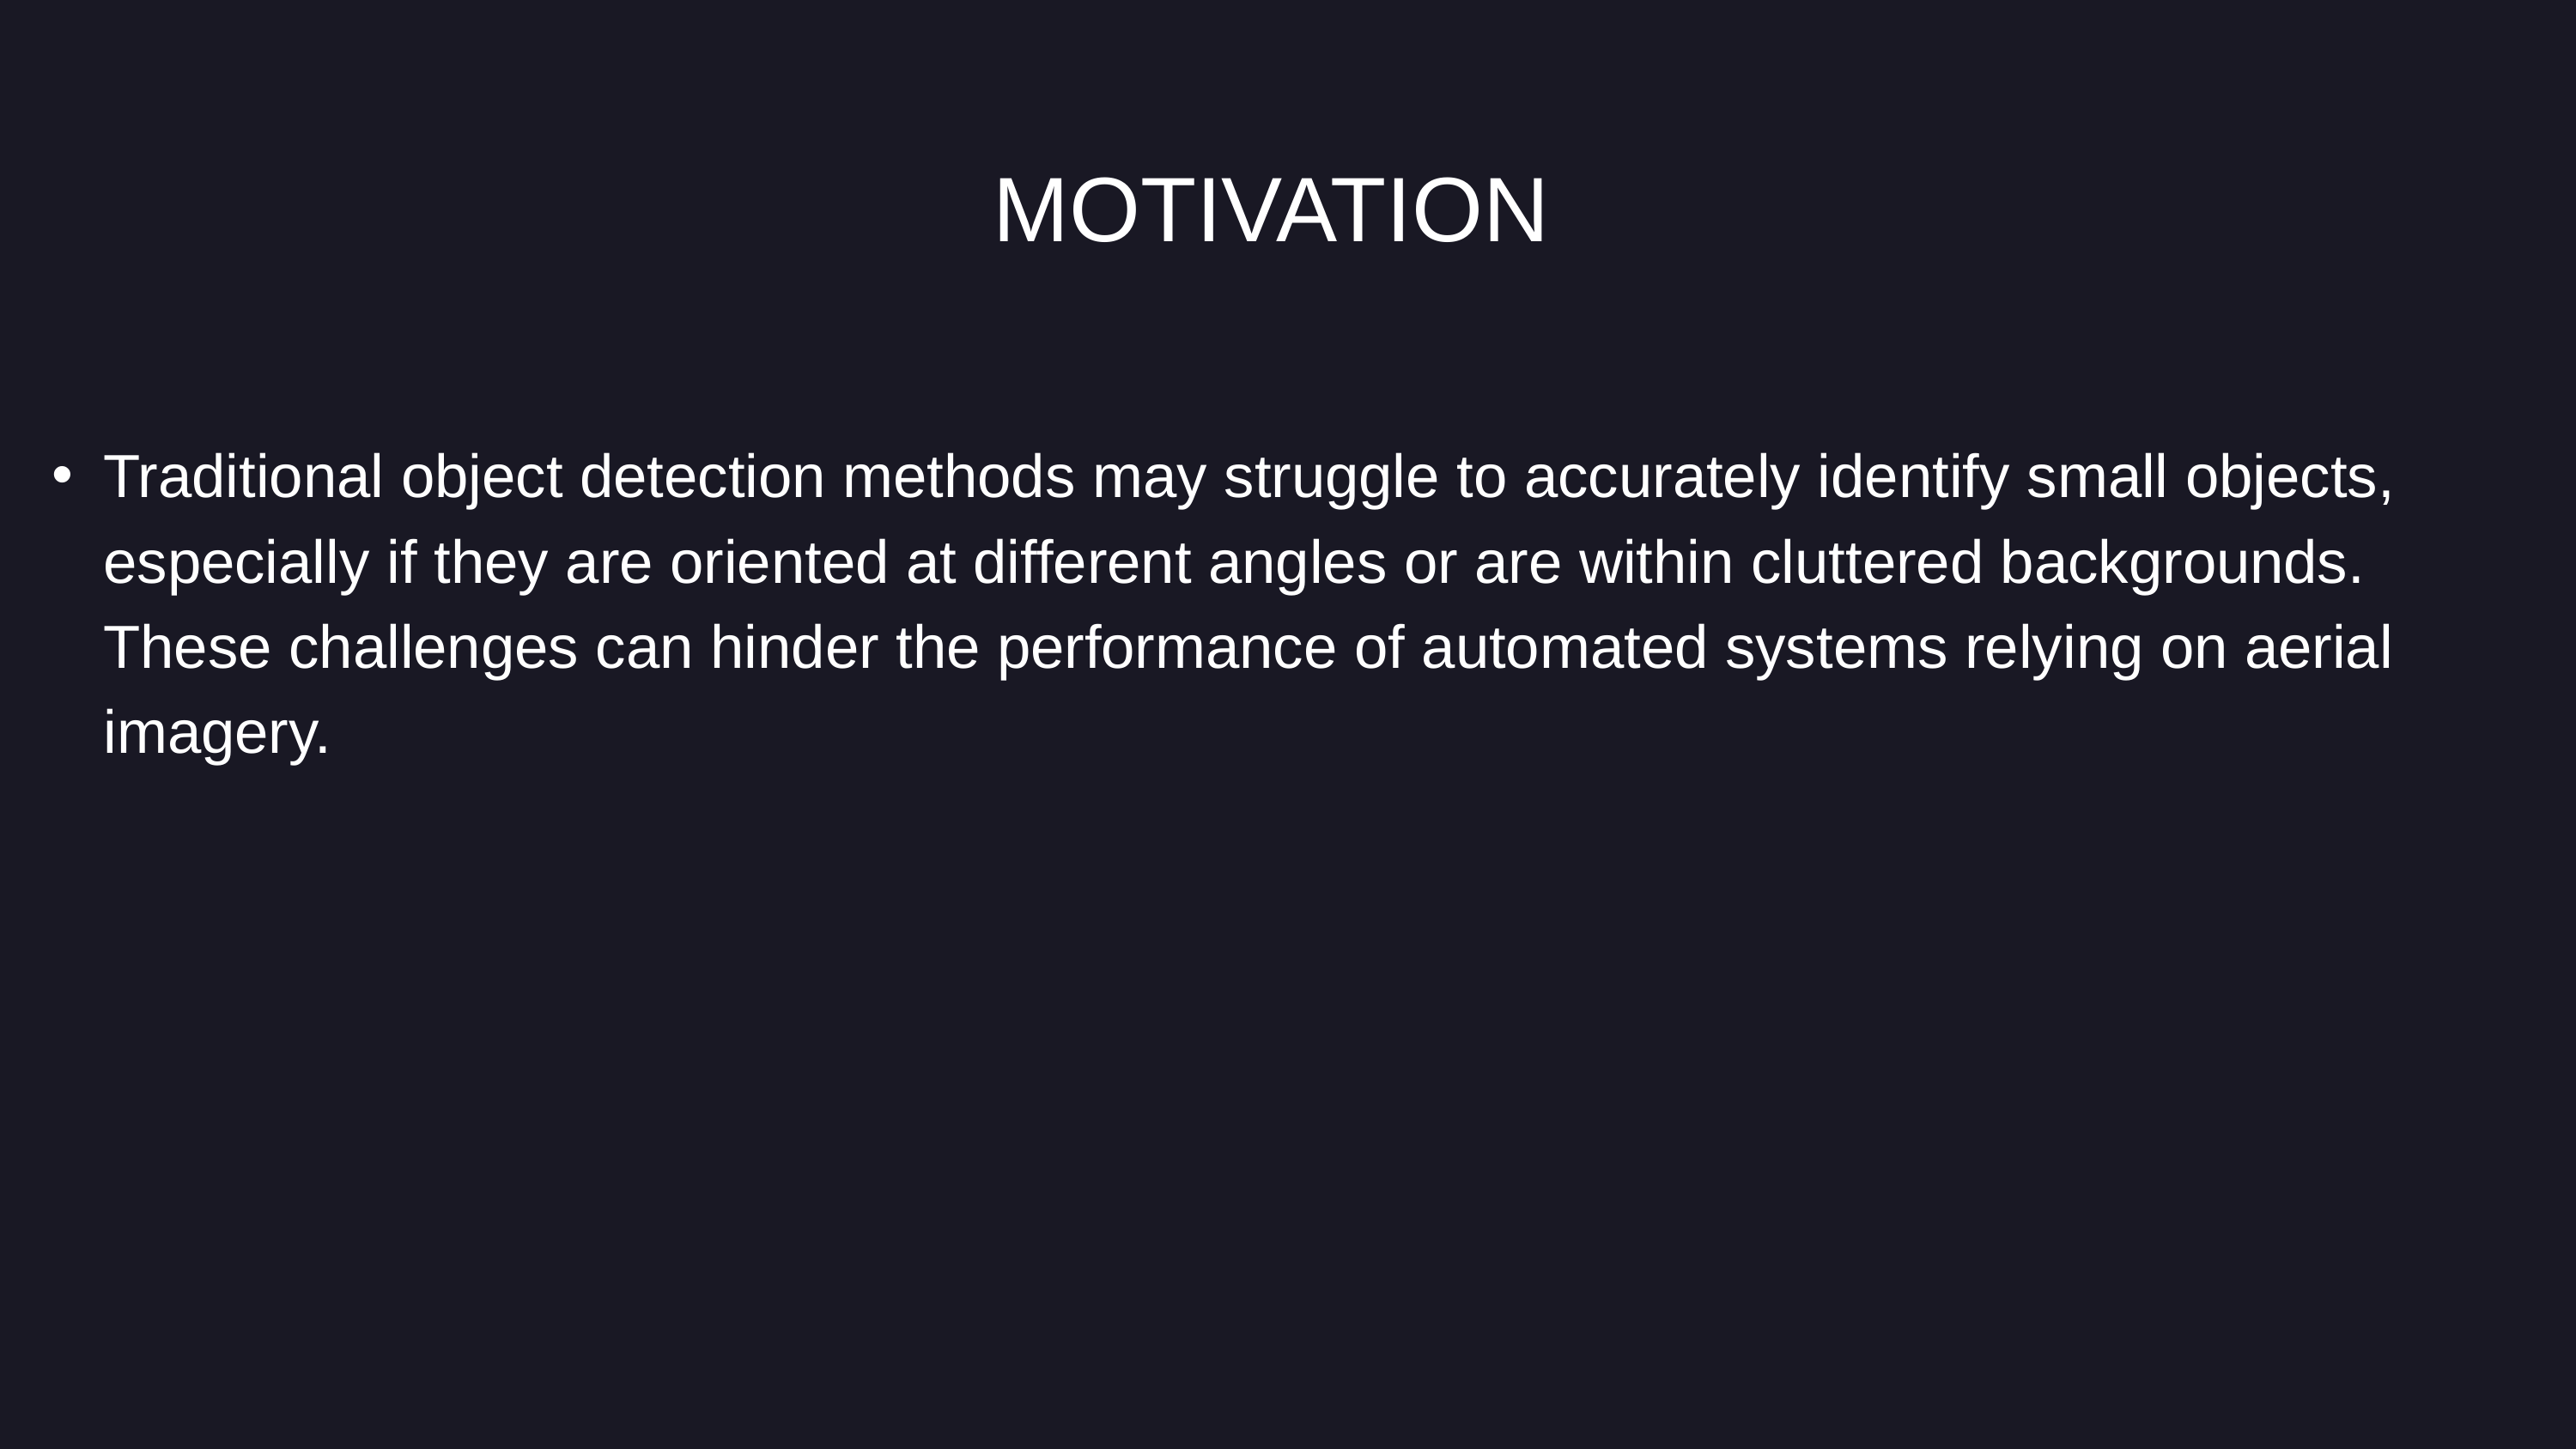

MOTIVATION
Traditional object detection methods may struggle to accurately identify small objects, especially if they are oriented at different angles or are within cluttered backgrounds. These challenges can hinder the performance of automated systems relying on aerial imagery.